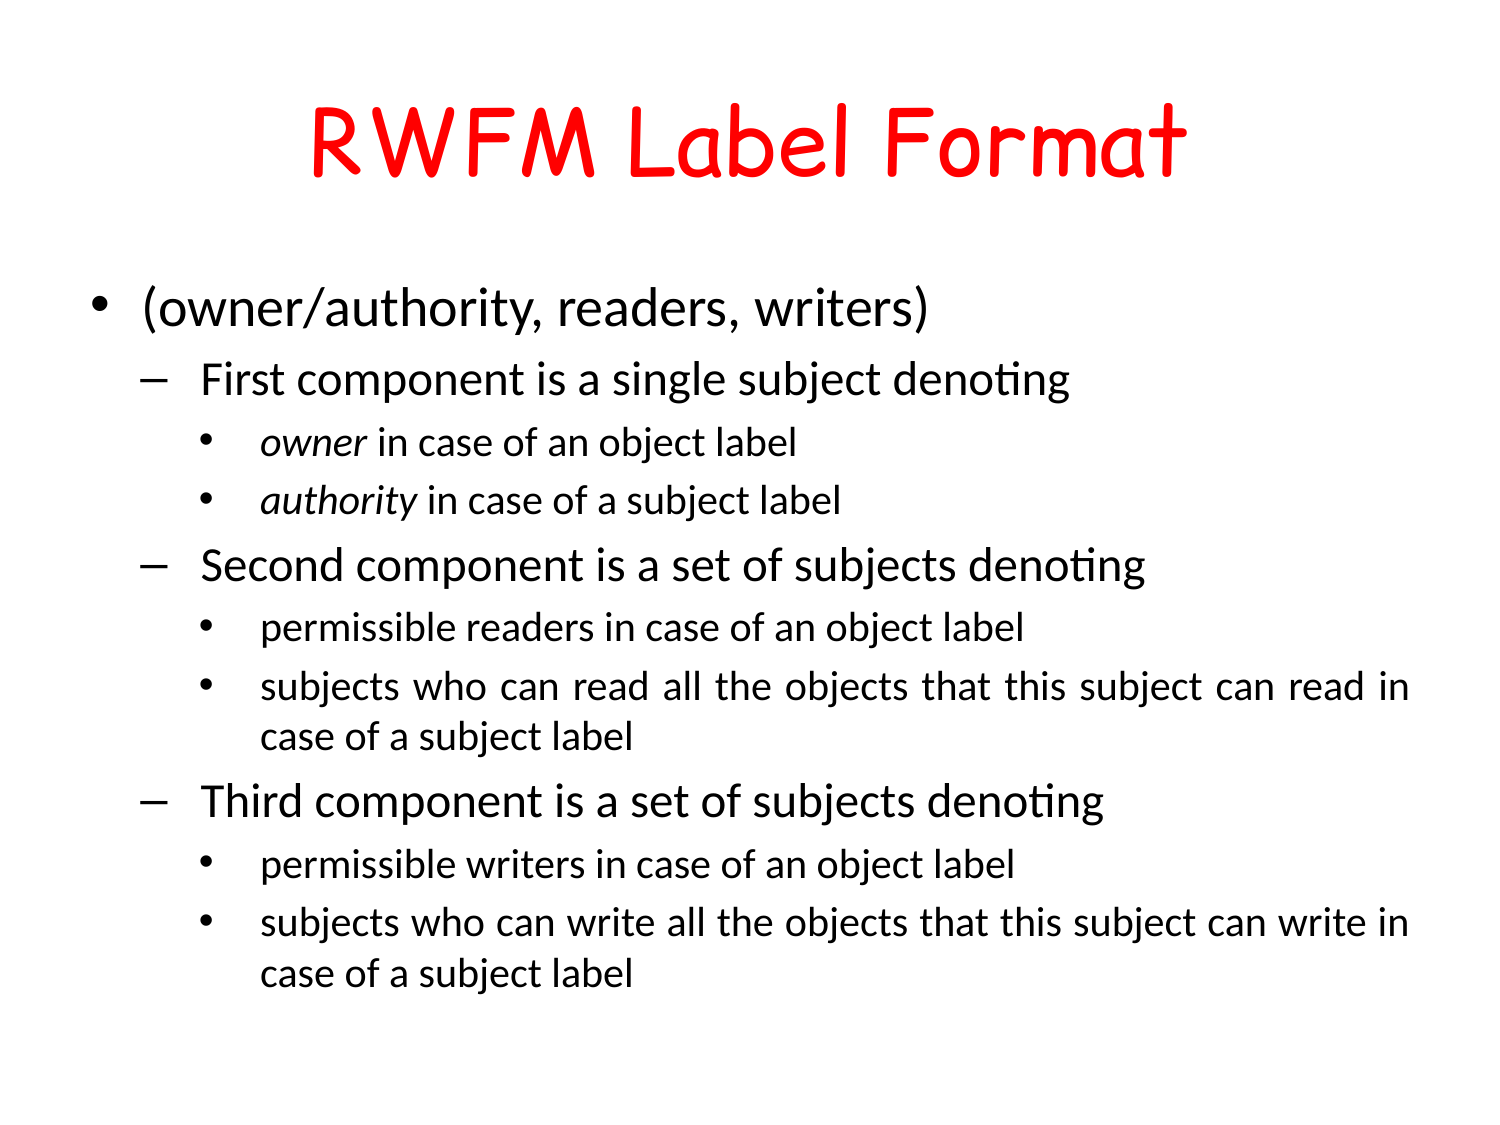

# RWFM Label Format
(owner/authority, readers, writers)
First component is a single subject denoting
owner in case of an object label
authority in case of a subject label
Second component is a set of subjects denoting
permissible readers in case of an object label
subjects who can read all the objects that this subject can read in case of a subject label
Third component is a set of subjects denoting
permissible writers in case of an object label
subjects who can write all the objects that this subject can write in case of a subject label